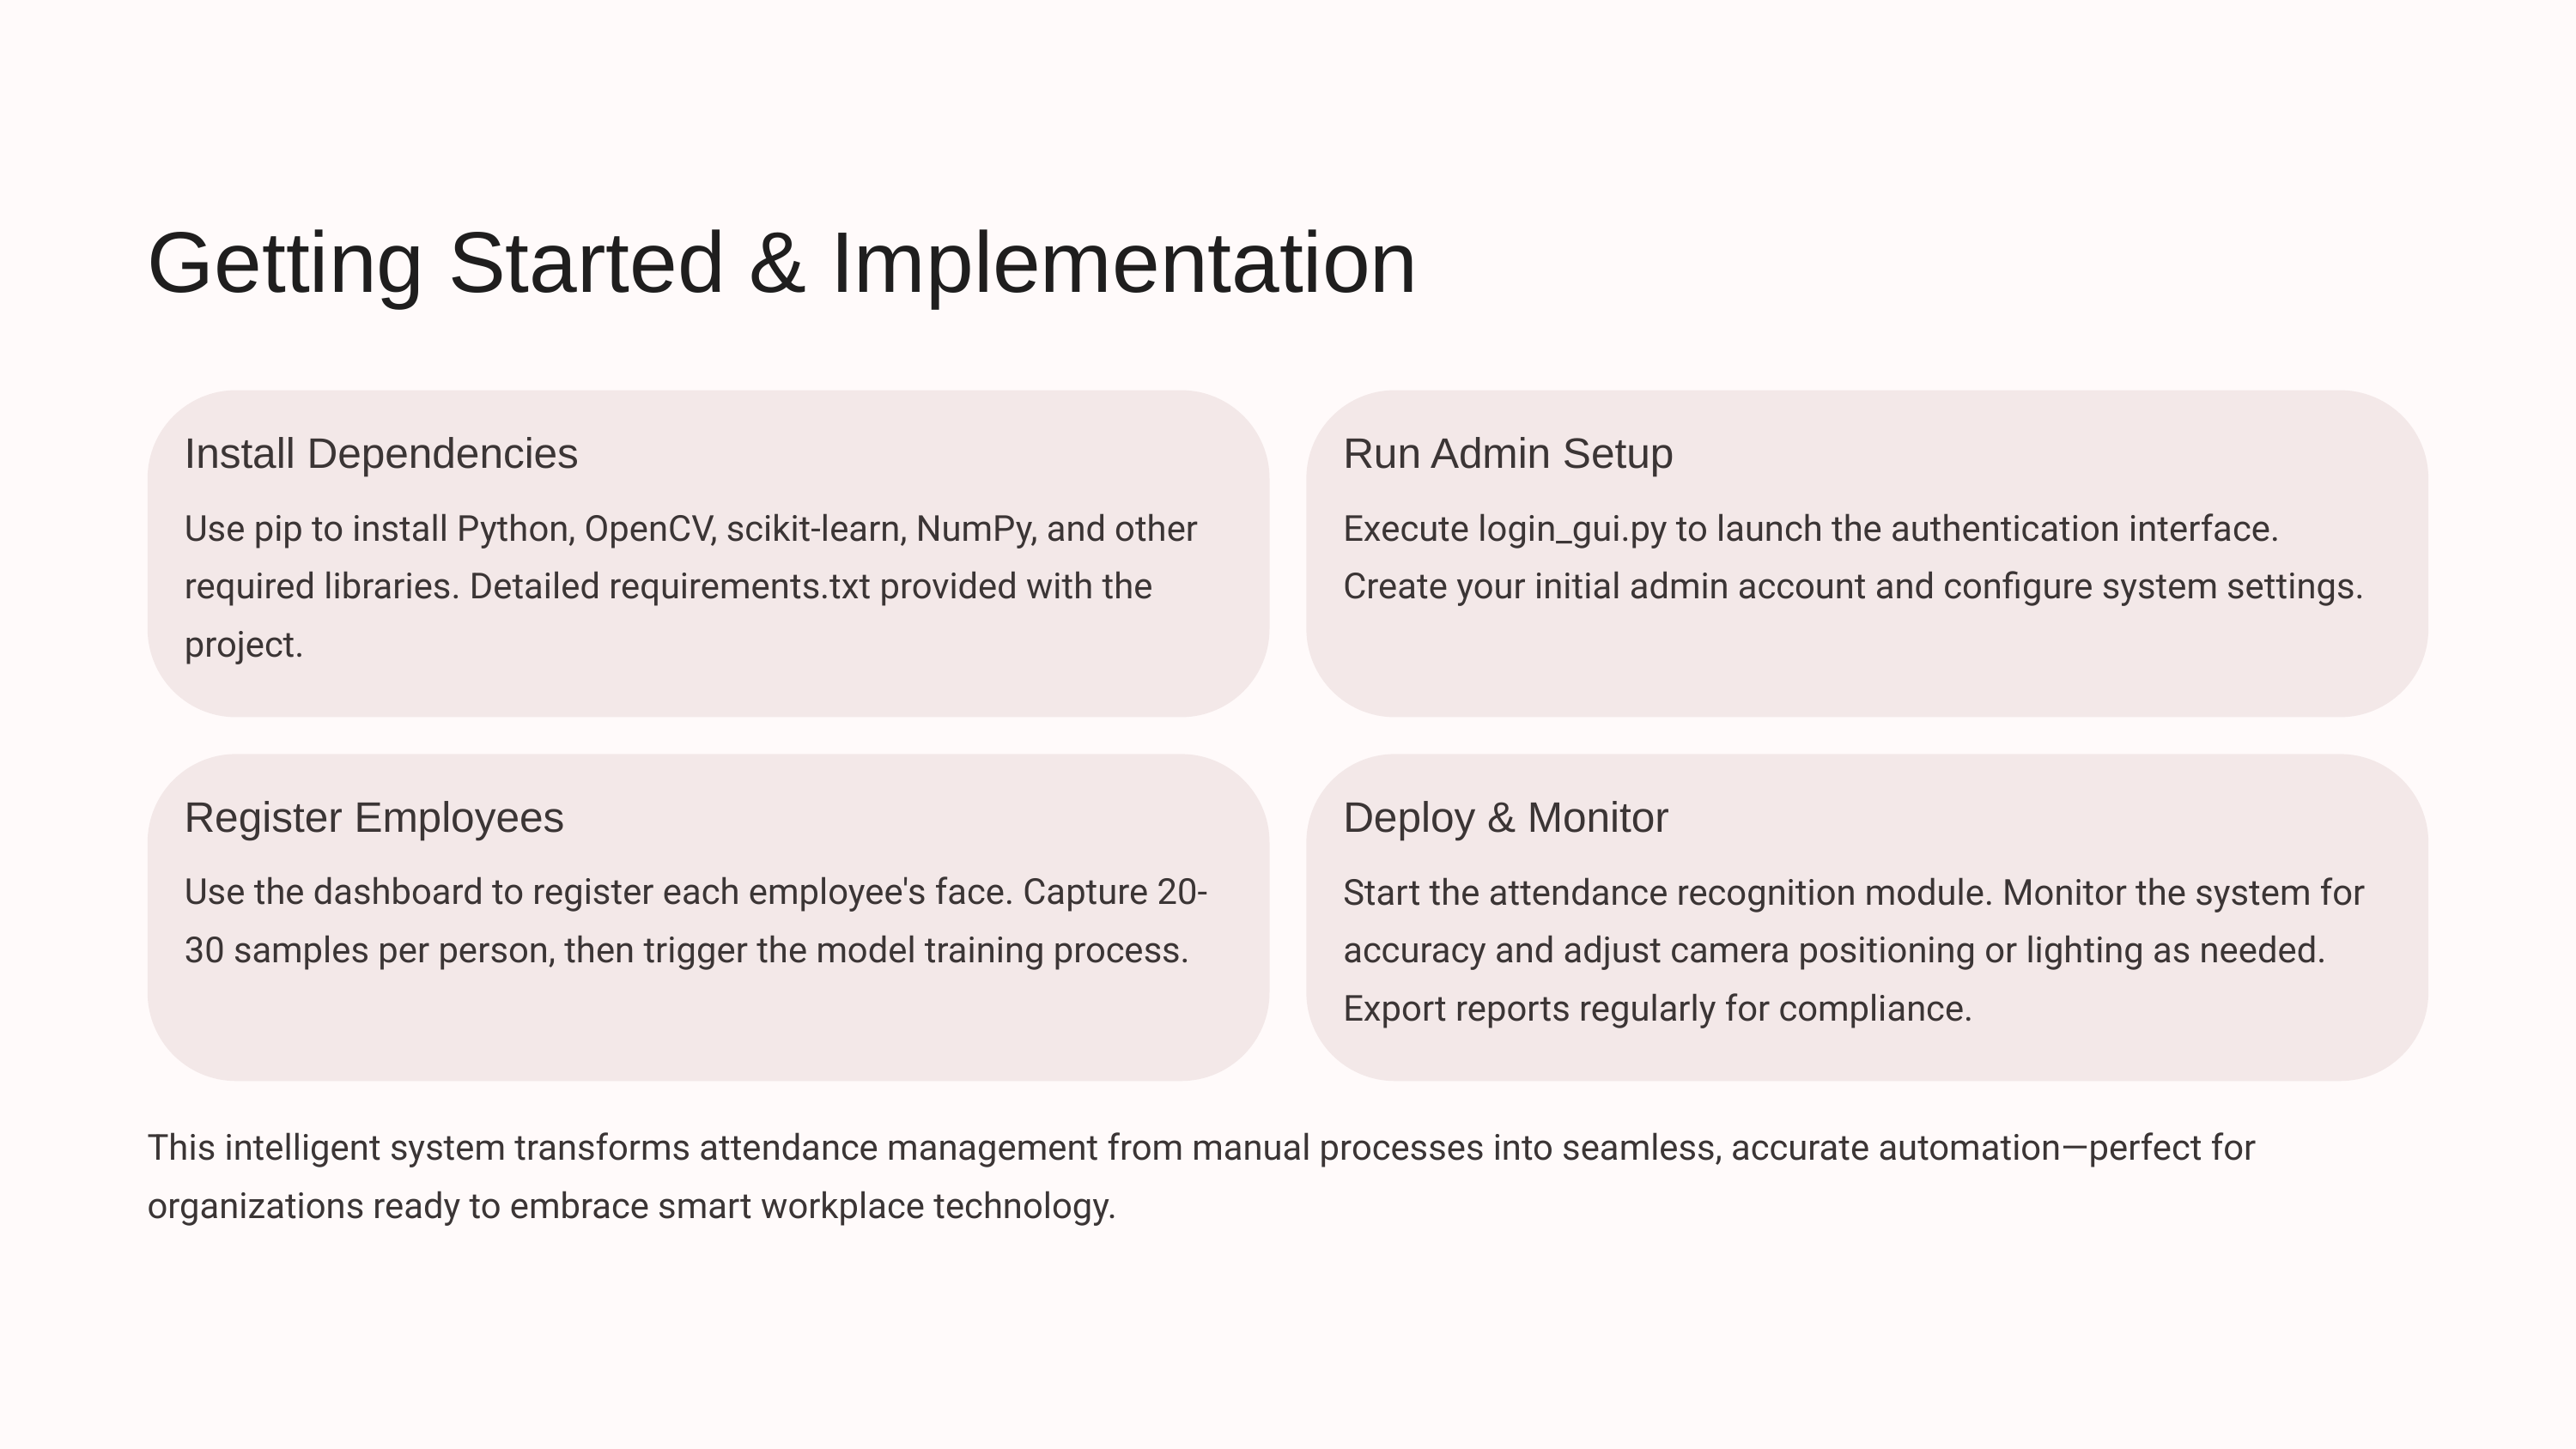

Getting Started & Implementation

Install Dependencies
Run Admin Setup
Use pip to install Python, OpenCV, scikit-learn, NumPy, and other required libraries. Detailed requirements.txt provided with the project.
Execute login_gui.py to launch the authentication interface. Create your initial admin account and configure system settings.

Register Employees
Deploy & Monitor
Use the dashboard to register each employee's face. Capture 20-30 samples per person, then trigger the model training process.
Start the attendance recognition module. Monitor the system for accuracy and adjust camera positioning or lighting as needed. Export reports regularly for compliance.
This intelligent system transforms attendance management from manual processes into seamless, accurate automation—perfect for organizations ready to embrace smart workplace technology.